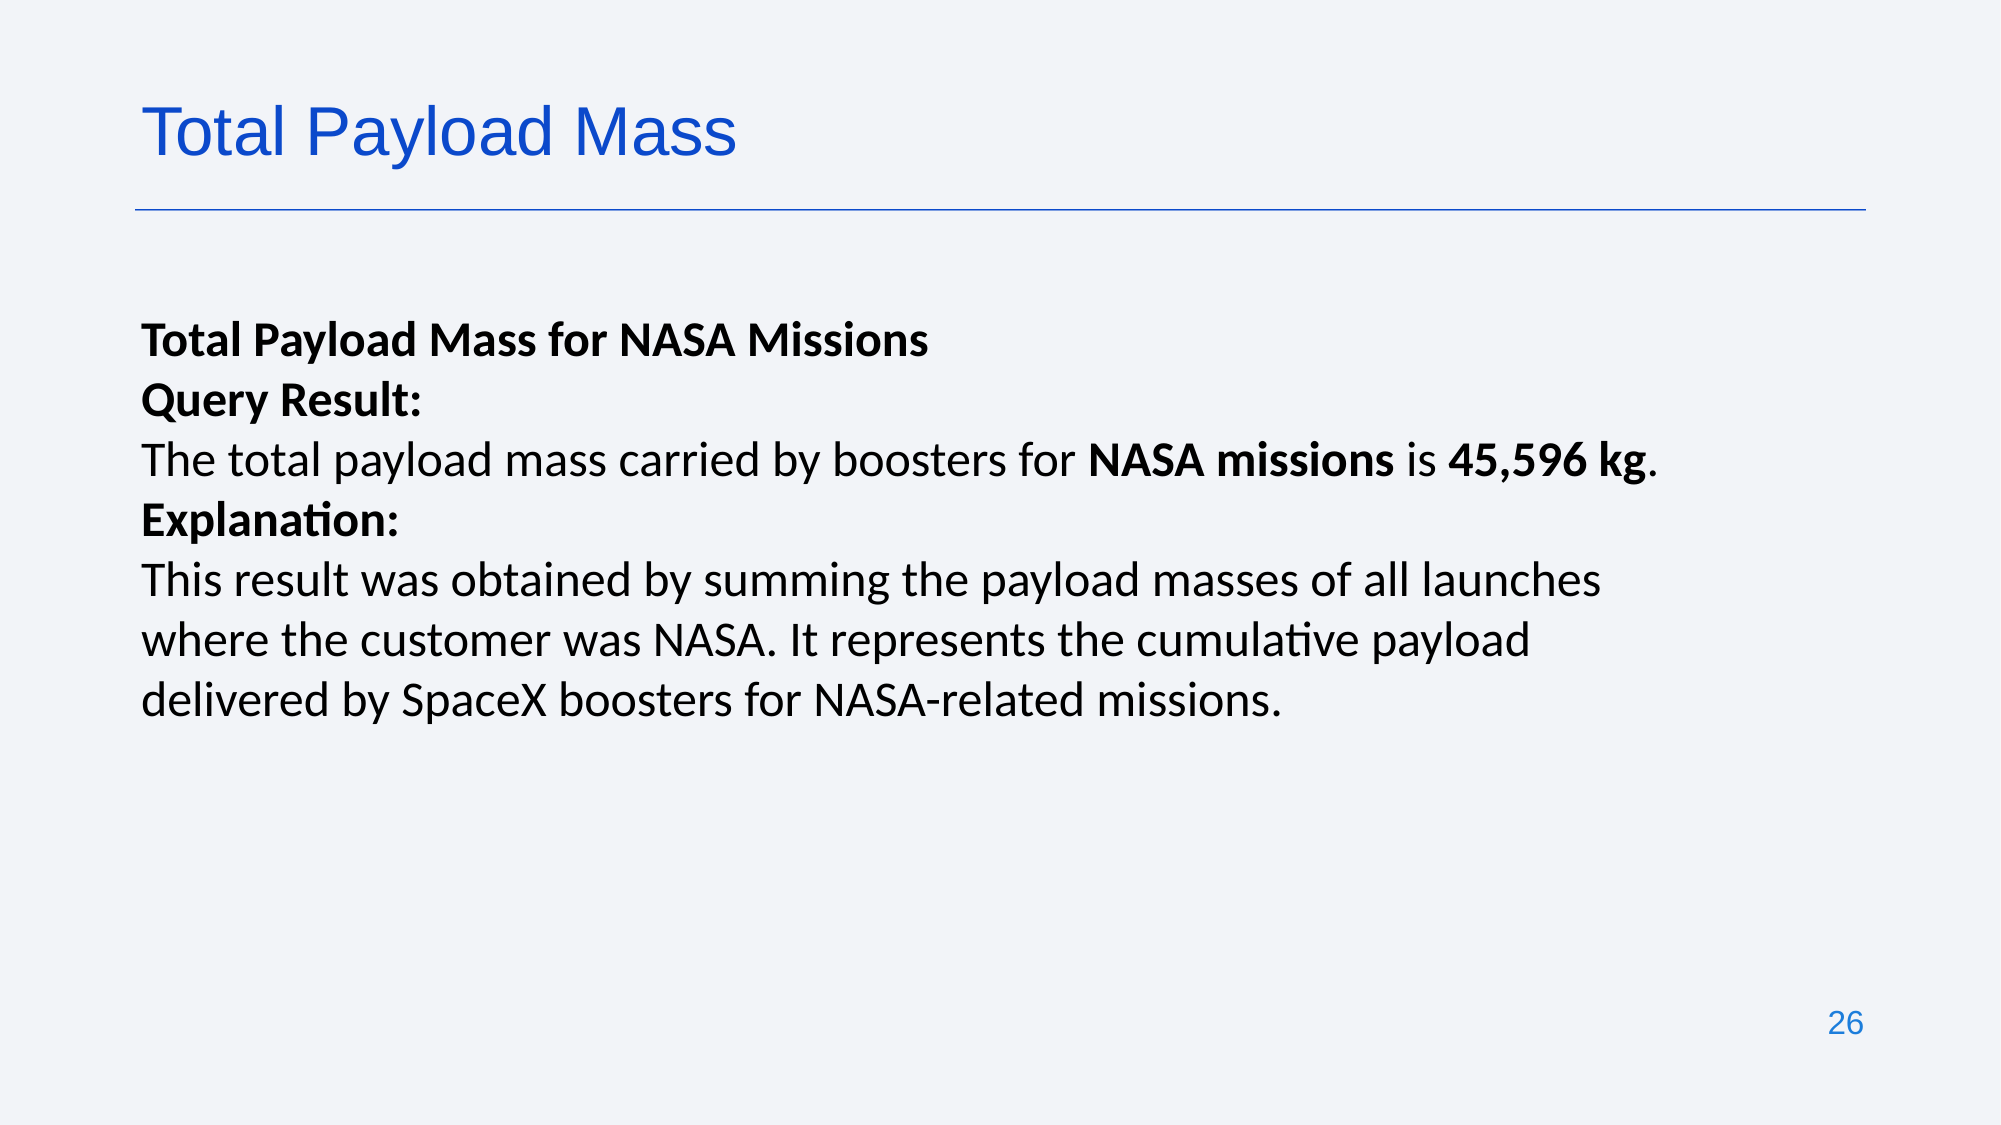

Total Payload Mass
Total Payload Mass for NASA Missions
Query Result:
The total payload mass carried by boosters for NASA missions is 45,596 kg.
Explanation:
This result was obtained by summing the payload masses of all launches where the customer was NASA. It represents the cumulative payload delivered by SpaceX boosters for NASA-related missions.
26